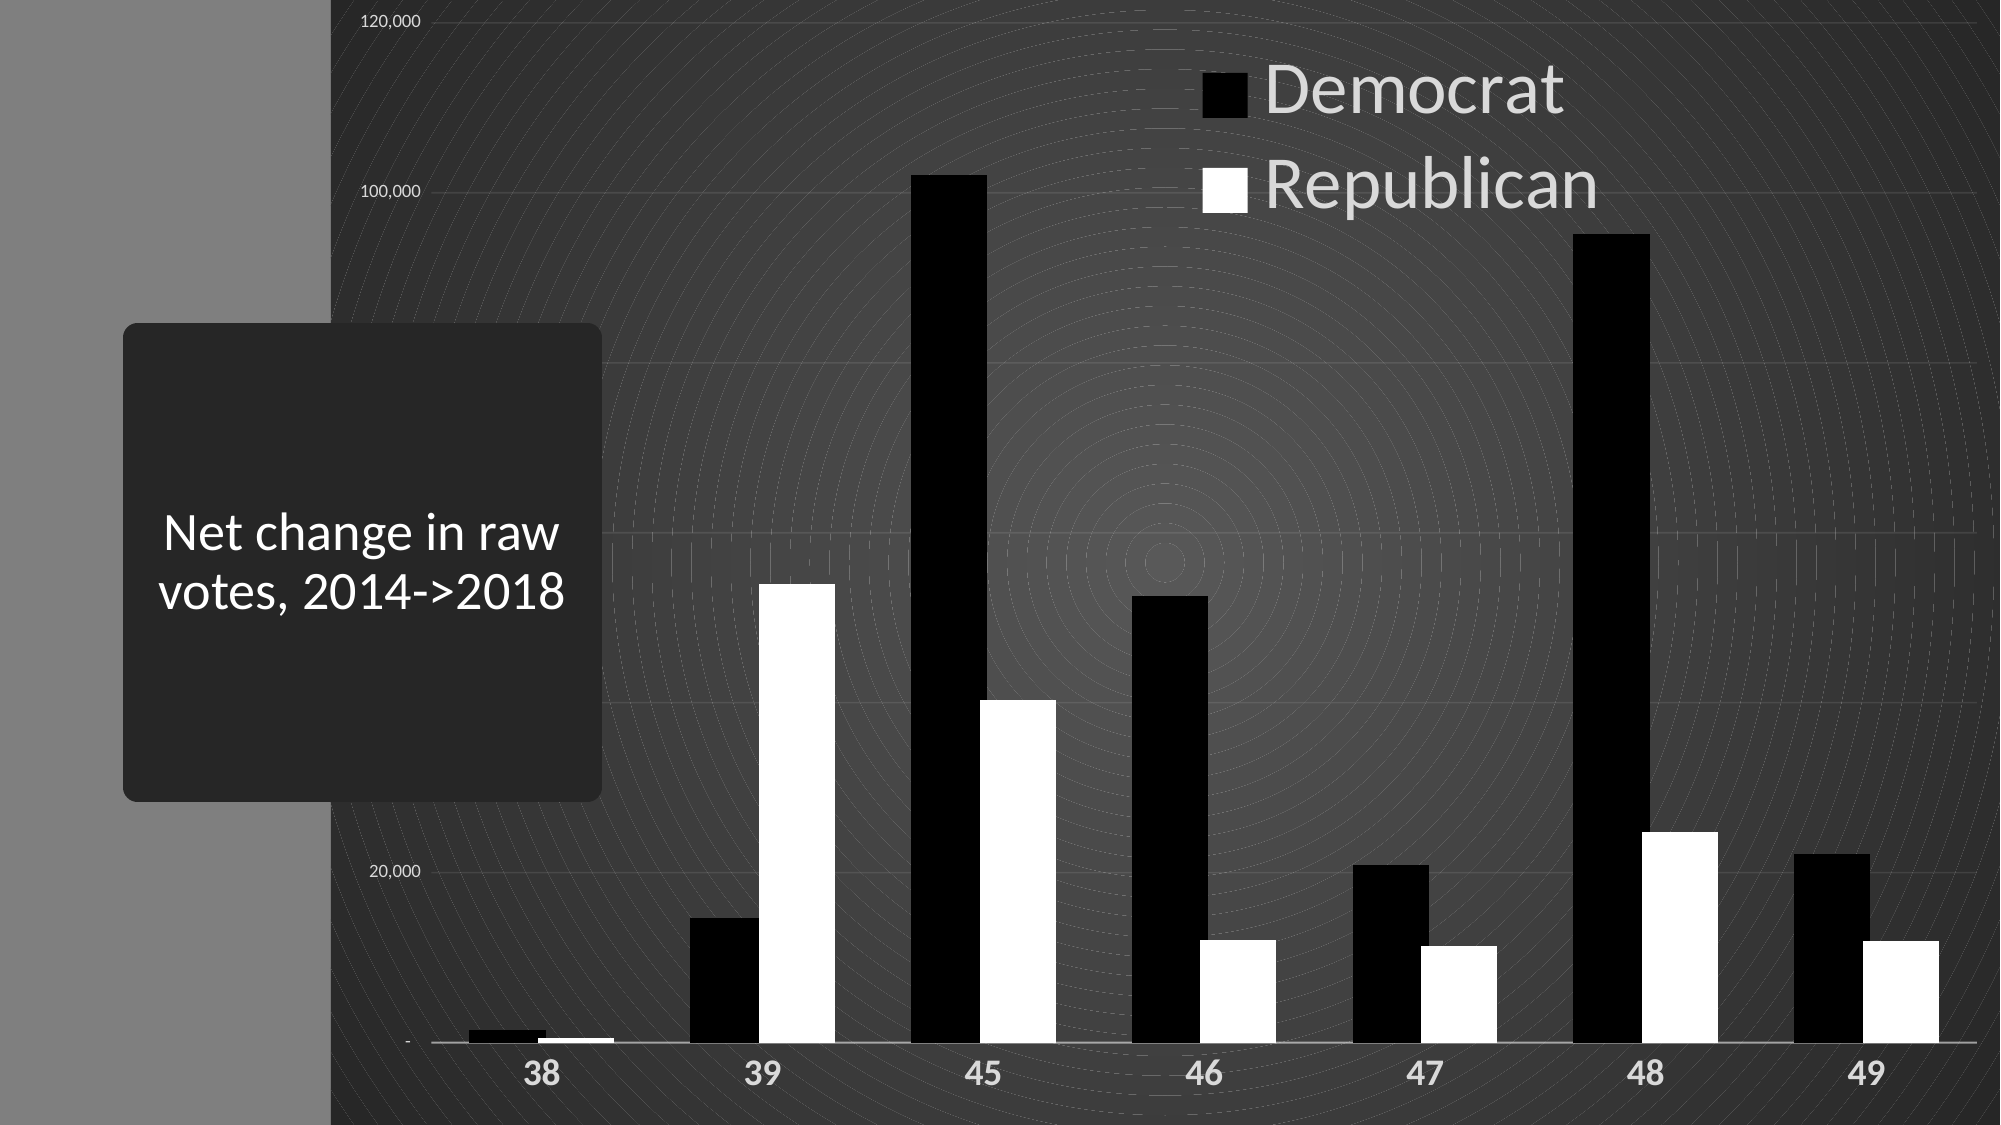

### Chart

| Category |  |  |
|---|---|---|
| 38 | 1478.0 | 599.0 |
| 39 | 14713.0 | 53939.0 |
| 45 | 102084.0 | 40300.0 |
| 46 | 52540.0 | 12061.0 |
| 47 | 20865.0 | 11324.0 |
| 48 | 95124.0 | 24817.0 |
| 49 | 22232.0 | 11915.0 |
# Net change in raw votes, 2014->2018